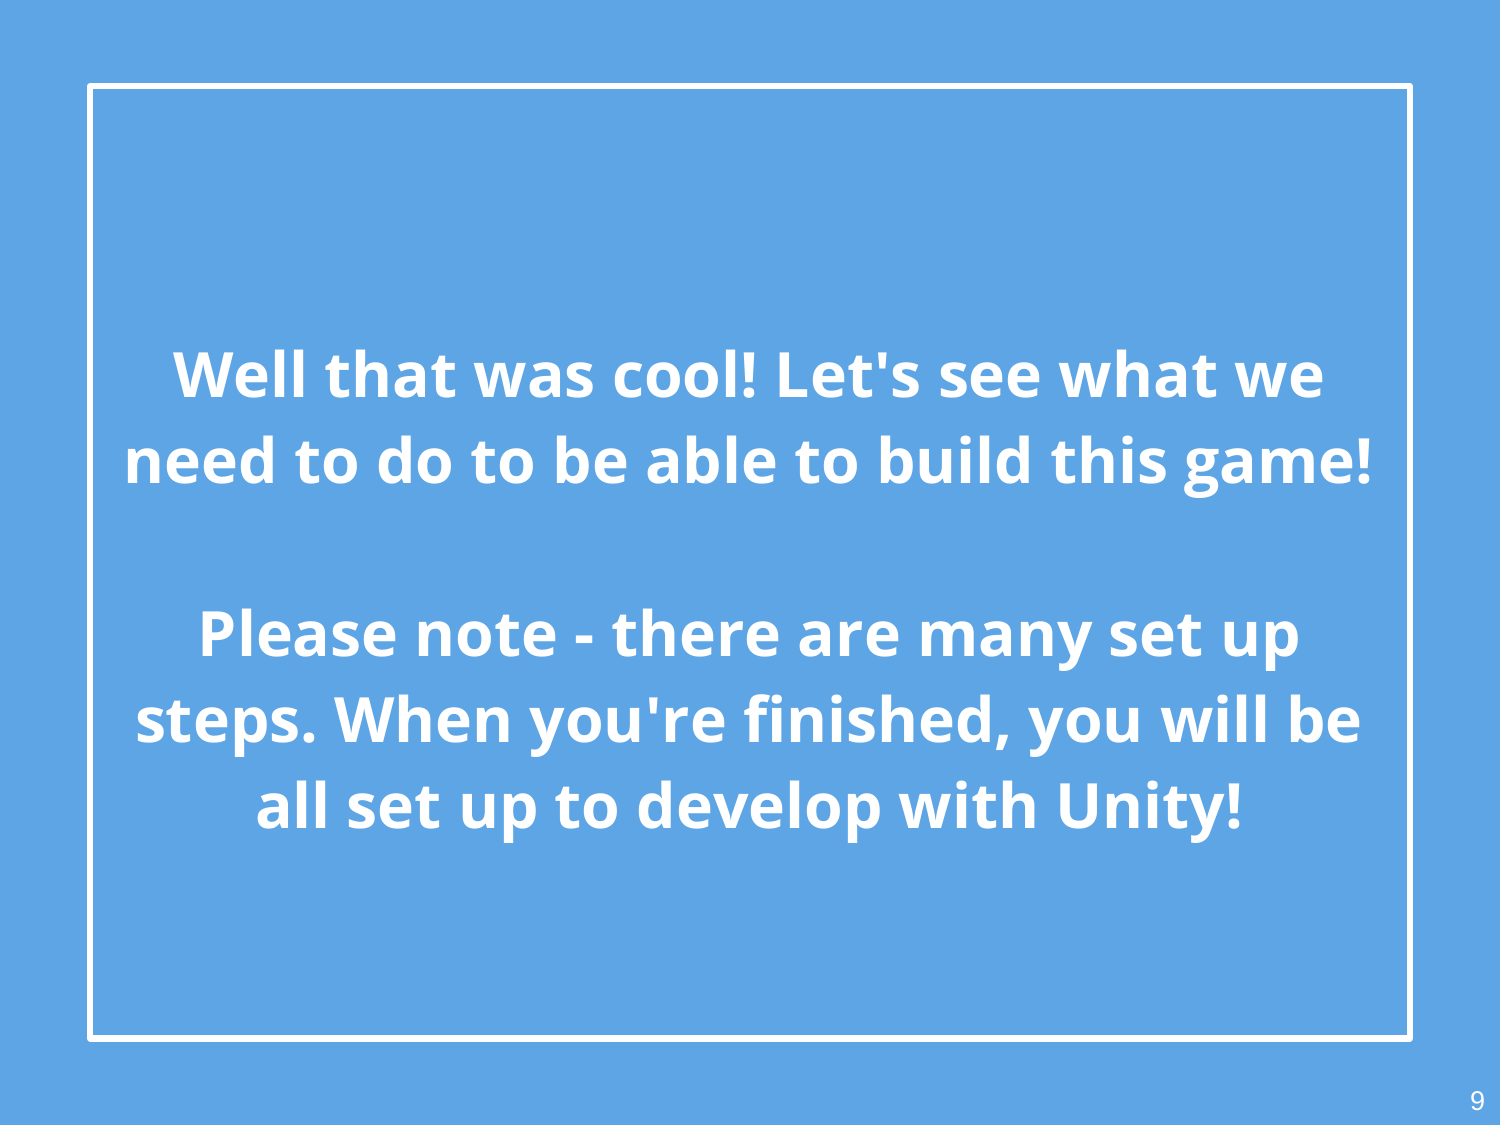

Well that was cool! Let's see what we need to do to be able to build this game!

Please note - there are many set up steps. When you're finished, you will be all set up to develop with Unity!